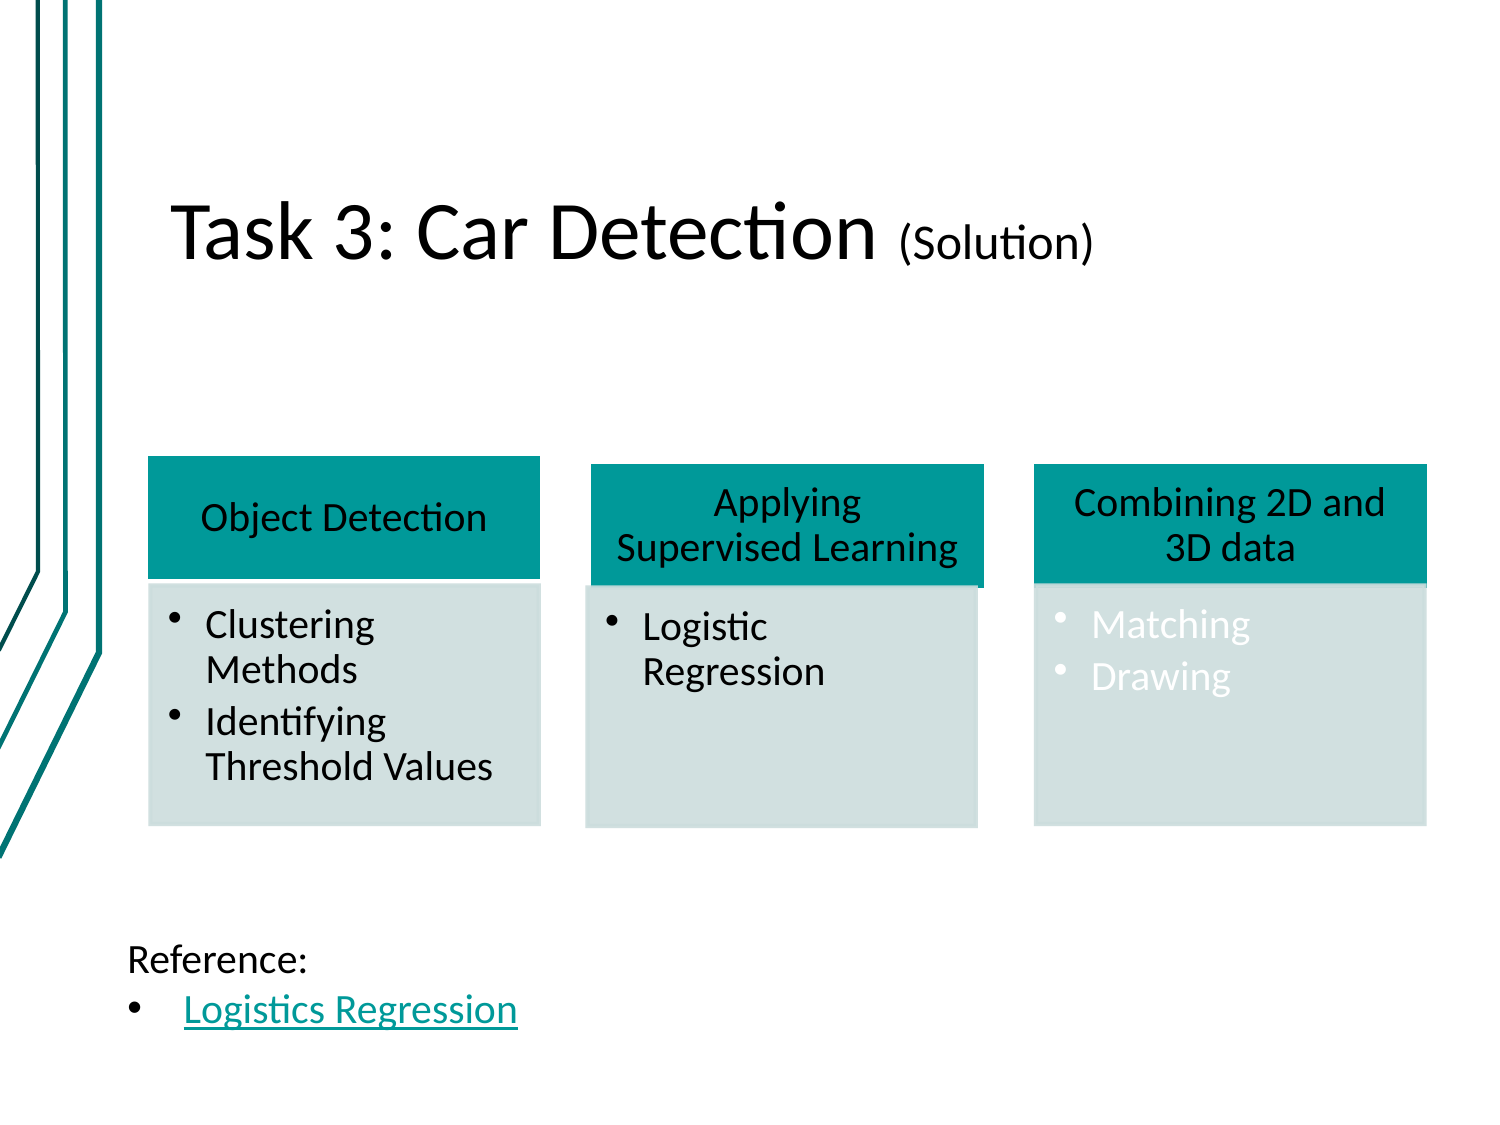

# Task 3: Car Detection (Solution)
Object Detection
Clustering Methods
Identifying Threshold Values
Applying Supervised Learning
Logistic Regression
Combining 2D and 3D data
Matching
Drawing
Reference:
Logistics Regression